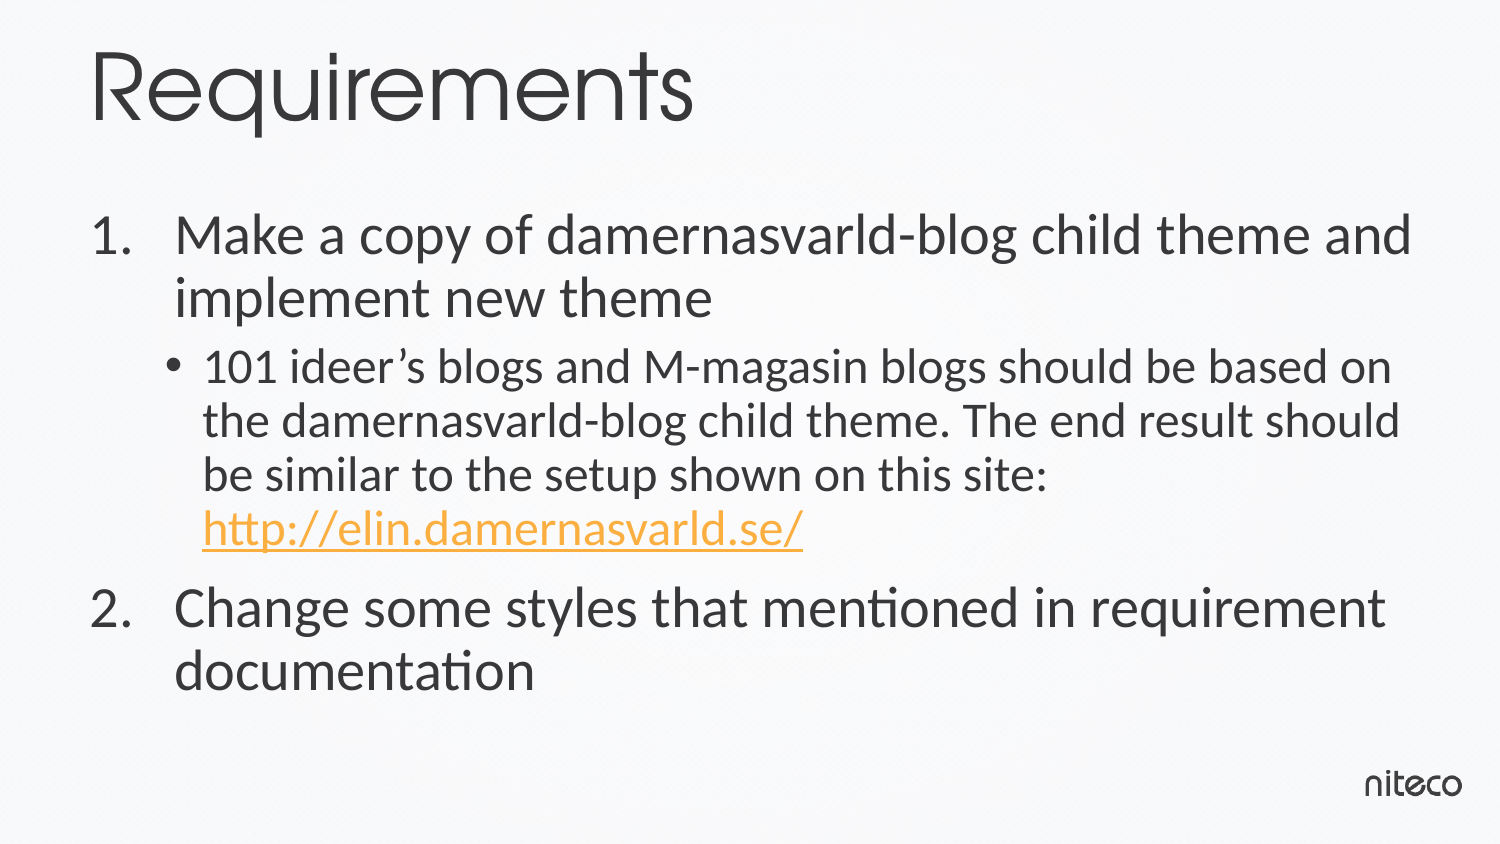

# Requirements
Make a copy of damernasvarld-blog child theme and implement new theme
101 ideer’s blogs and M-magasin blogs should be based on the damernasvarld-blog child theme. The end result should be similar to the setup shown on this site: http://elin.damernasvarld.se/
Change some styles that mentioned in requirement documentation